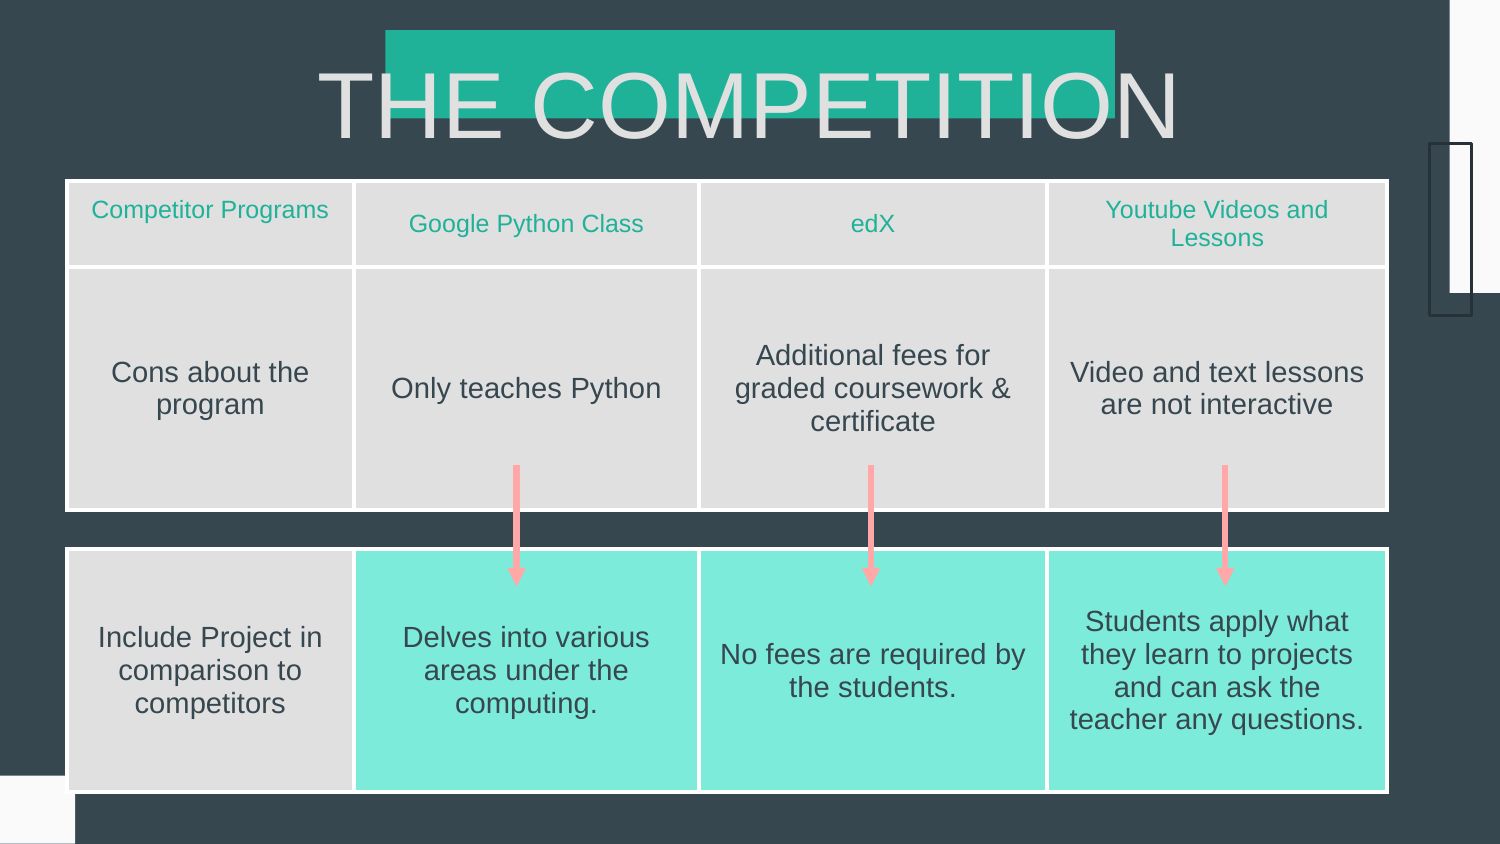

# THE COMPETITION
| Competitor Programs | Google Python Class | edX | Youtube Videos and Lessons |
| --- | --- | --- | --- |
| Cons about the program | Only teaches Python | Additional fees for graded coursework & certificate | Video and text lessons are not interactive |
| Include Project in comparison to competitors | Delves into various areas under the computing. | No fees are required by the students. | Students apply what they learn to projects and can ask the teacher any questions. |
| --- | --- | --- | --- |